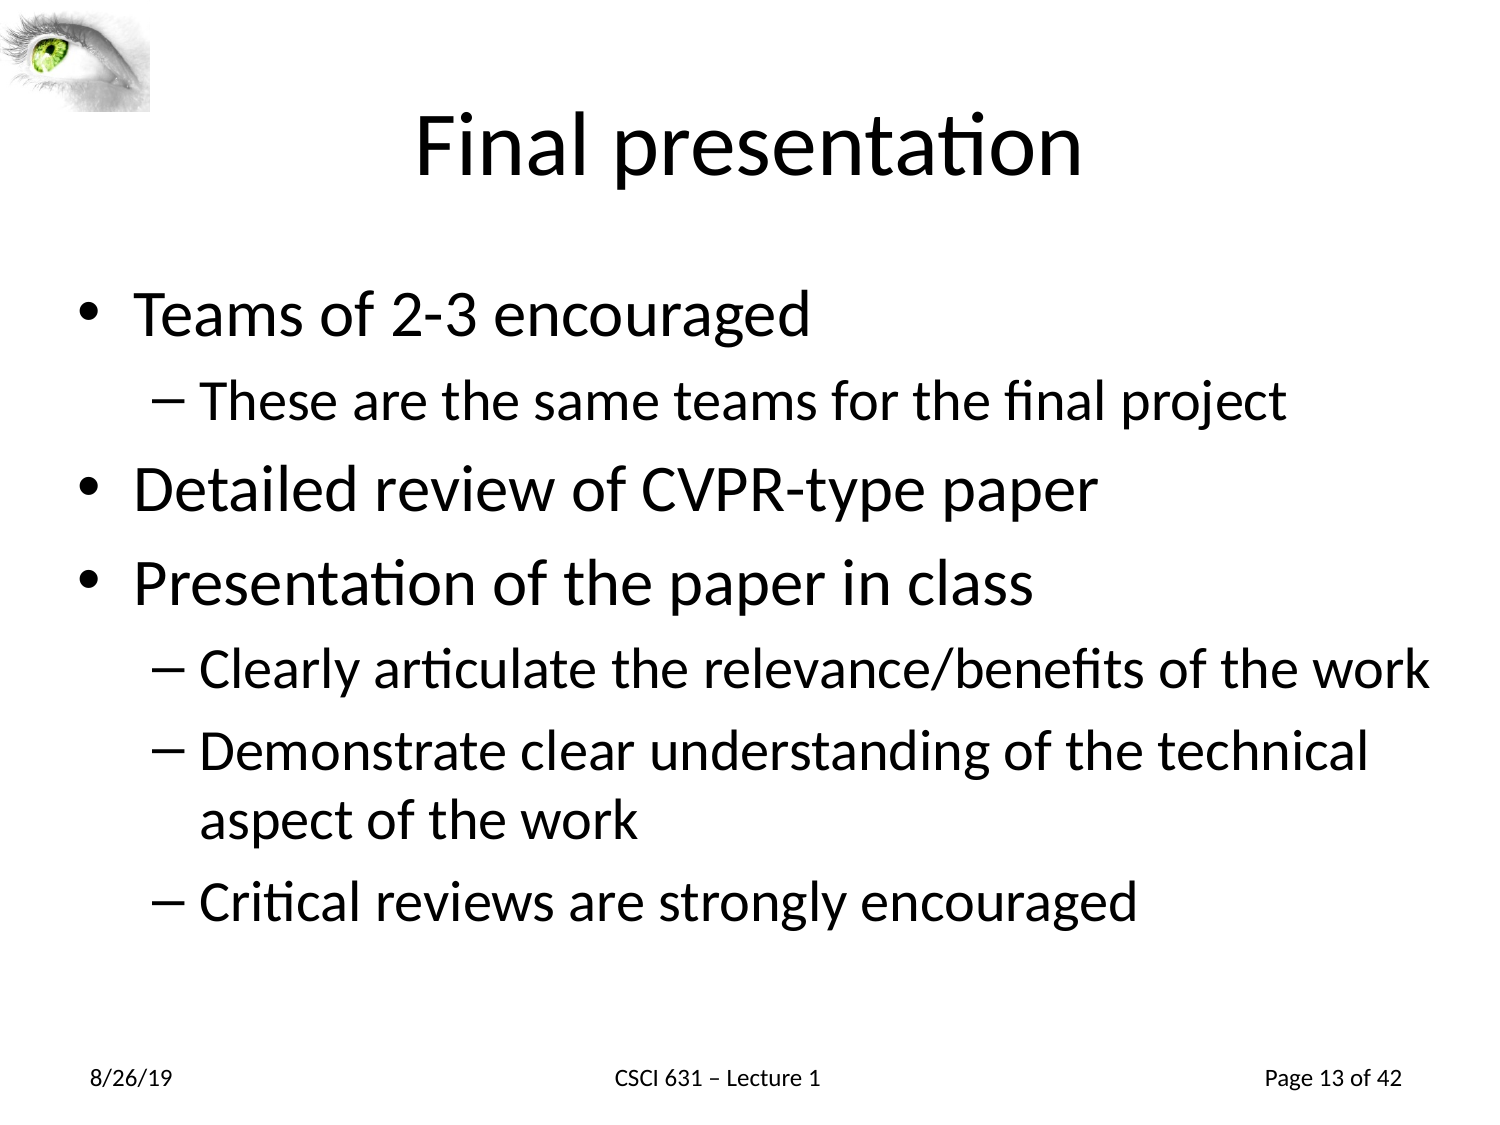

# Final presentation
Teams of 2-3 encouraged
These are the same teams for the final project
Detailed review of CVPR-type paper
Presentation of the paper in class
Clearly articulate the relevance/benefits of the work
Demonstrate clear understanding of the technical aspect of the work
Critical reviews are strongly encouraged